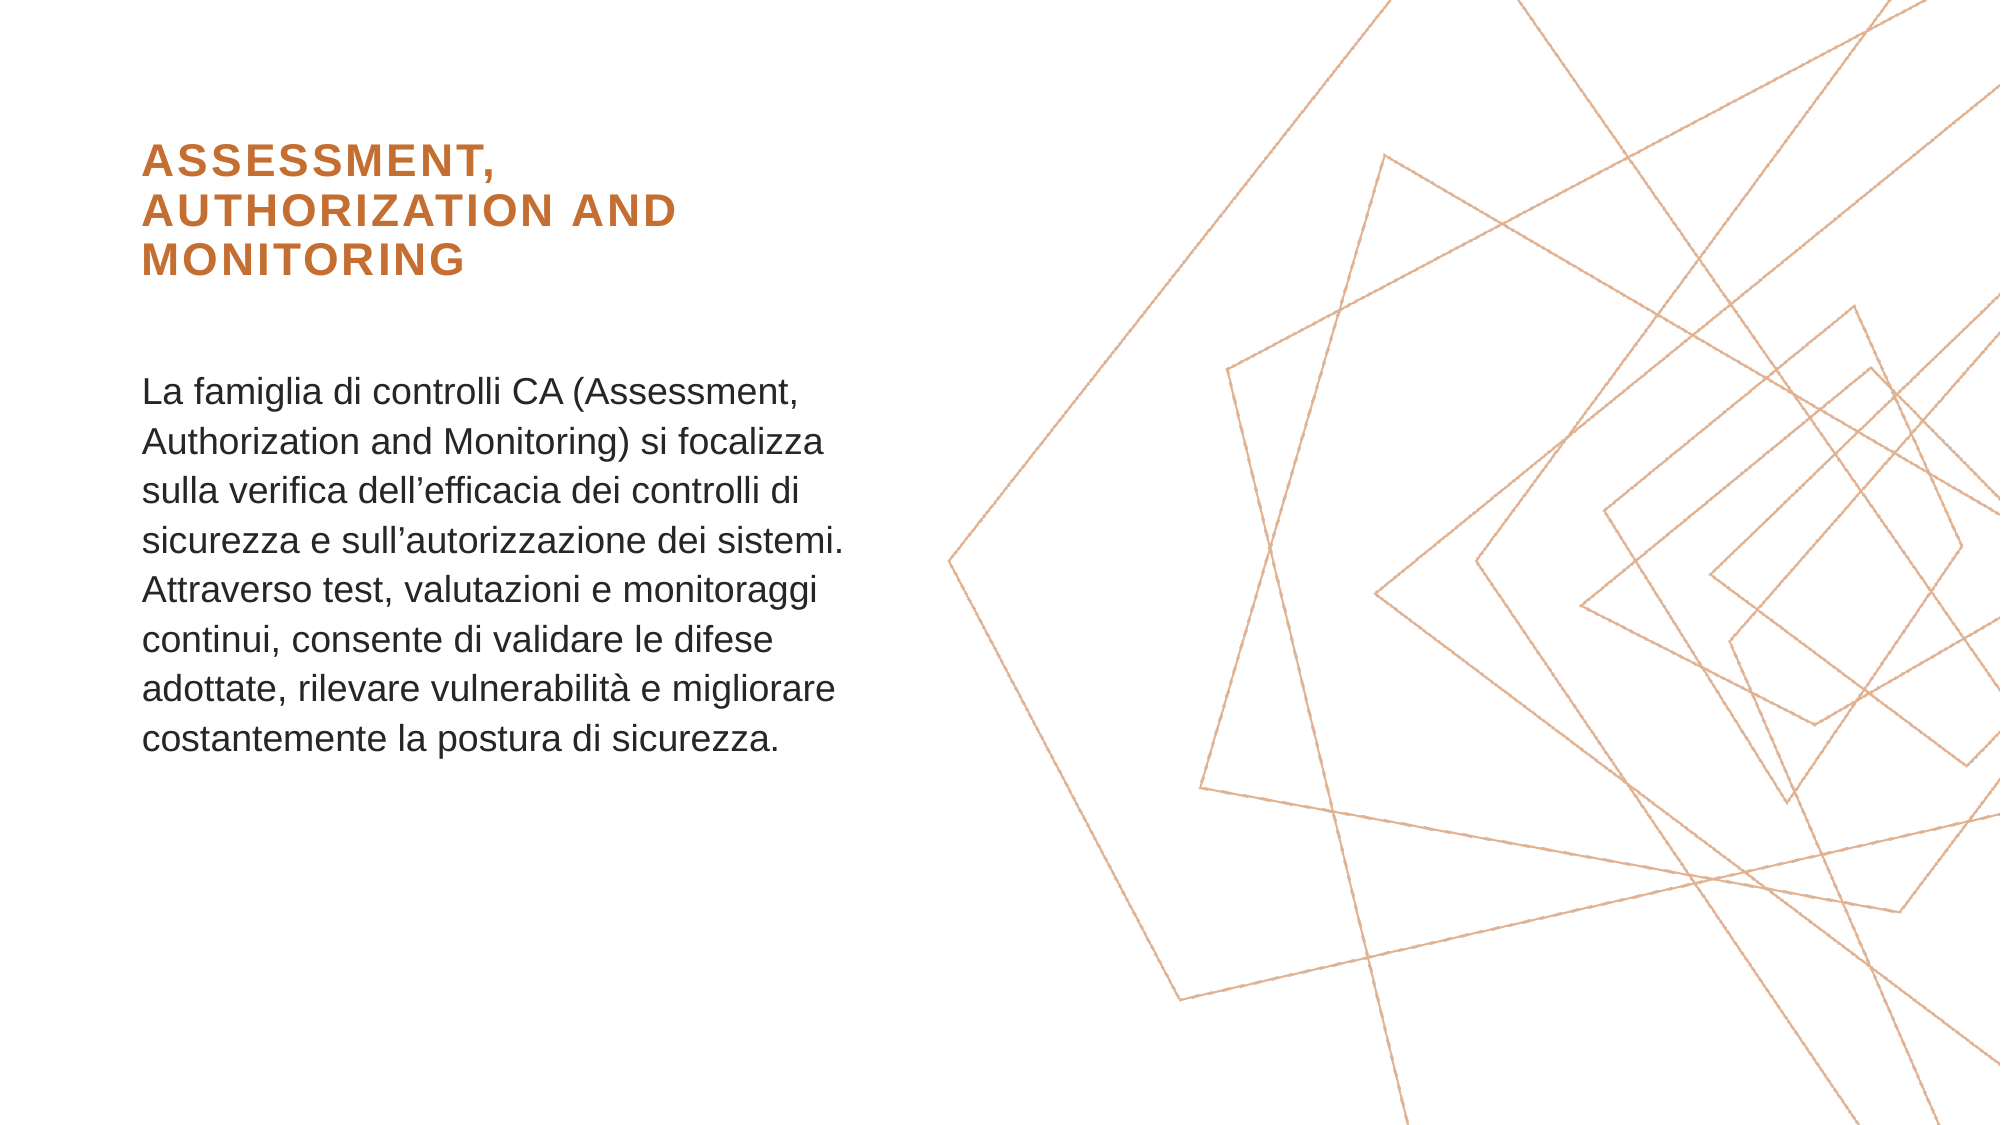

# ASSESSMENT, AUTHORIZATION AND MONITORING
La famiglia di controlli CA (Assessment, Authorization and Monitoring) si focalizza sulla verifica dell’efficacia dei controlli di sicurezza e sull’autorizzazione dei sistemi. Attraverso test, valutazioni e monitoraggi continui, consente di validare le difese adottate, rilevare vulnerabilità e migliorare costantemente la postura di sicurezza.